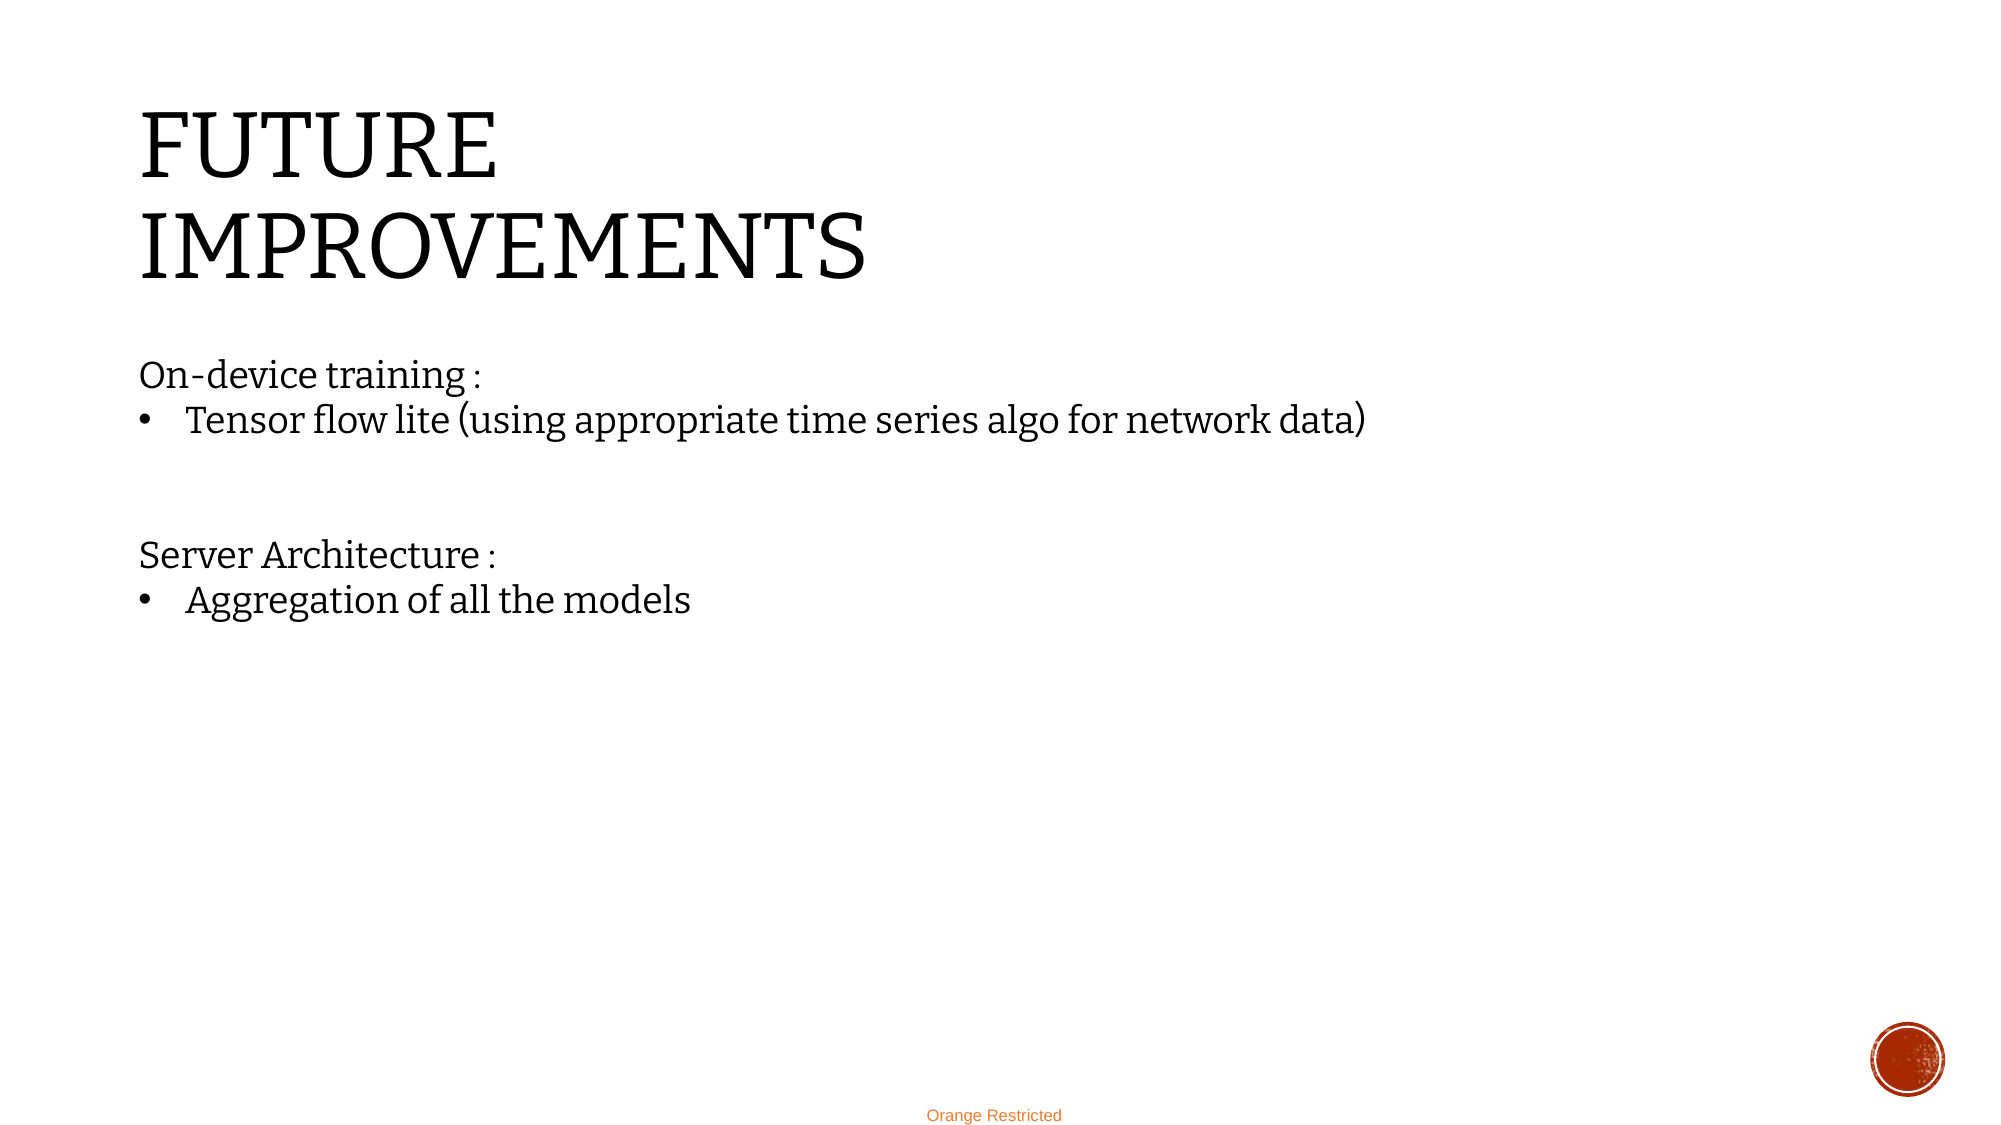

Future improvements
On-device training :
Tensor flow lite (using appropriate time series algo for network data)

Server Architecture :
Aggregation of all the models